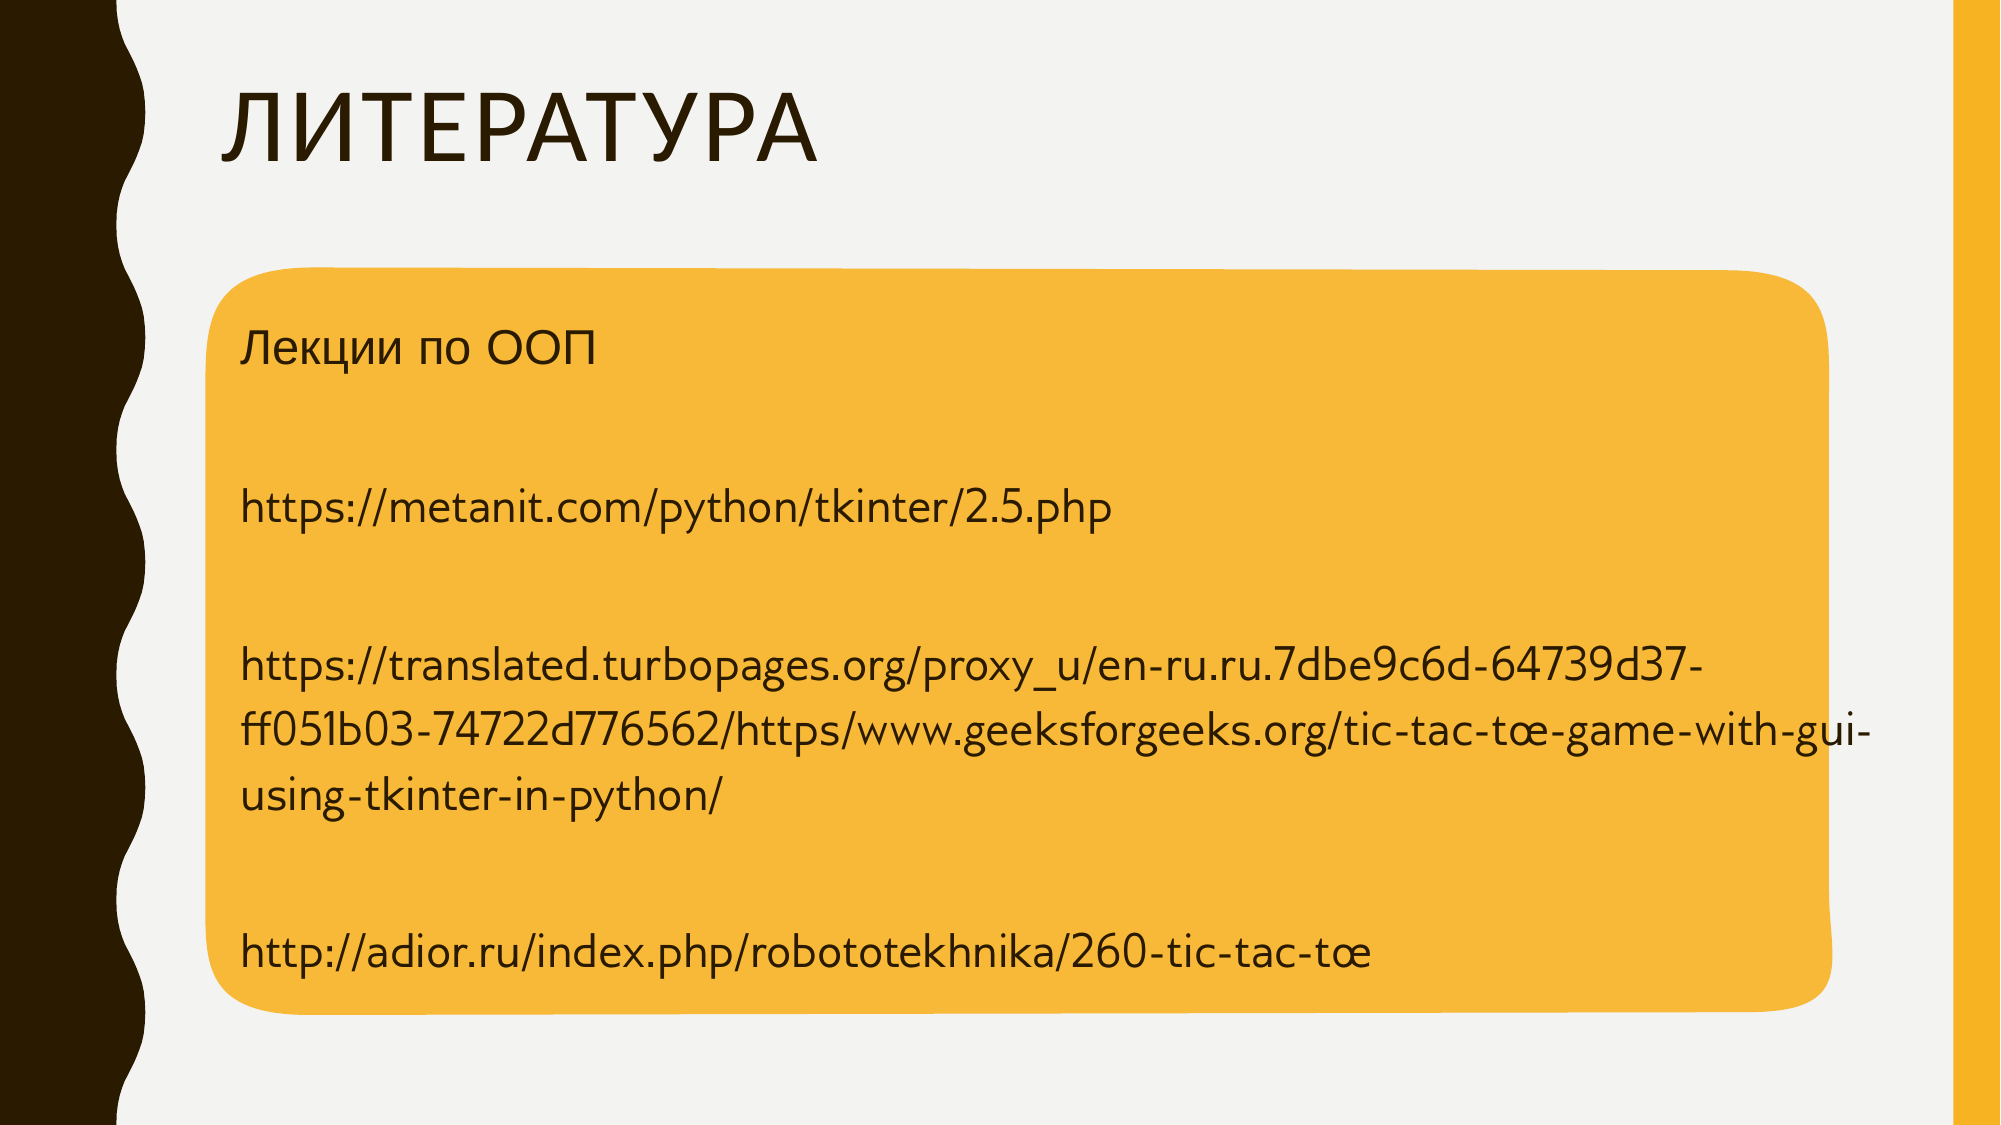

# Литература

Лекции по ООП

https://metanit.com/python/tkinter/2.5.php

https://translated.turbopages.org/proxy_u/en-ru.ru.7dbe9c6d-64739d37-ff051b03-74722d776562/https/www.geeksforgeeks.org/tic-tac-toe-game-with-gui-using-tkinter-in-python/

http://adior.ru/index.php/robototekhnika/260-tic-tac-toe